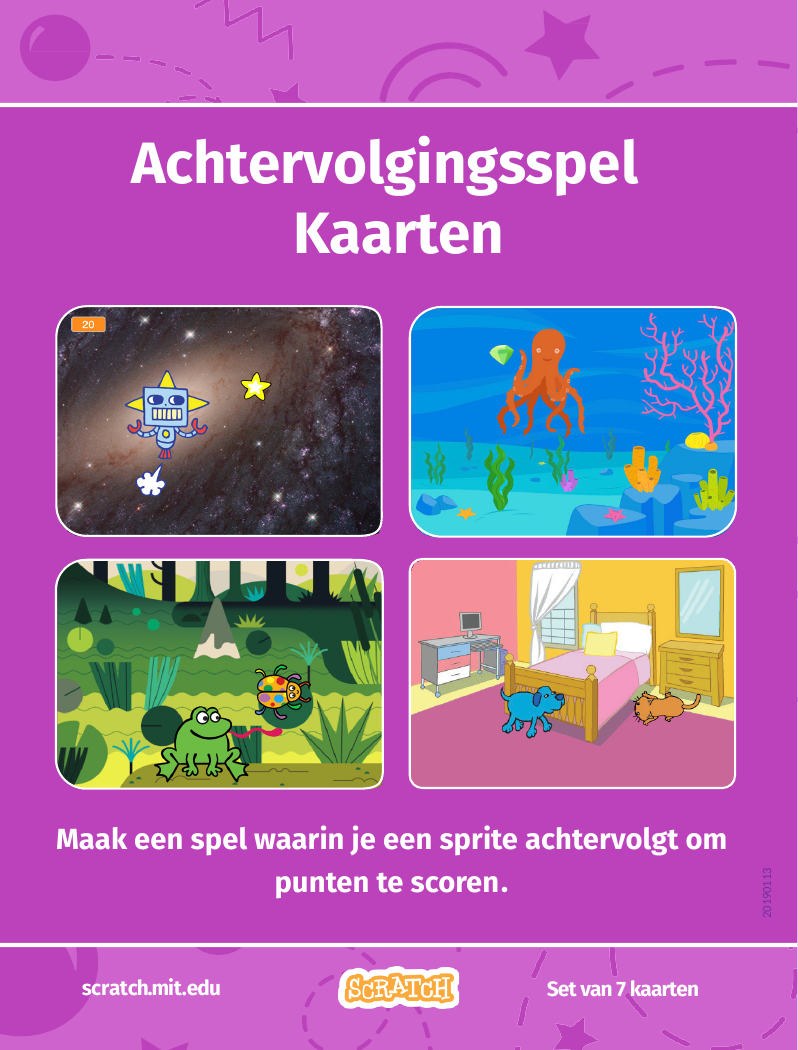

# Achtervolgingsspel Kaarten

Maak een spel waarin je een sprite achtervolgt om punten te scoren.
20190113

scratch.mit.edu
Set van 7 kaarten